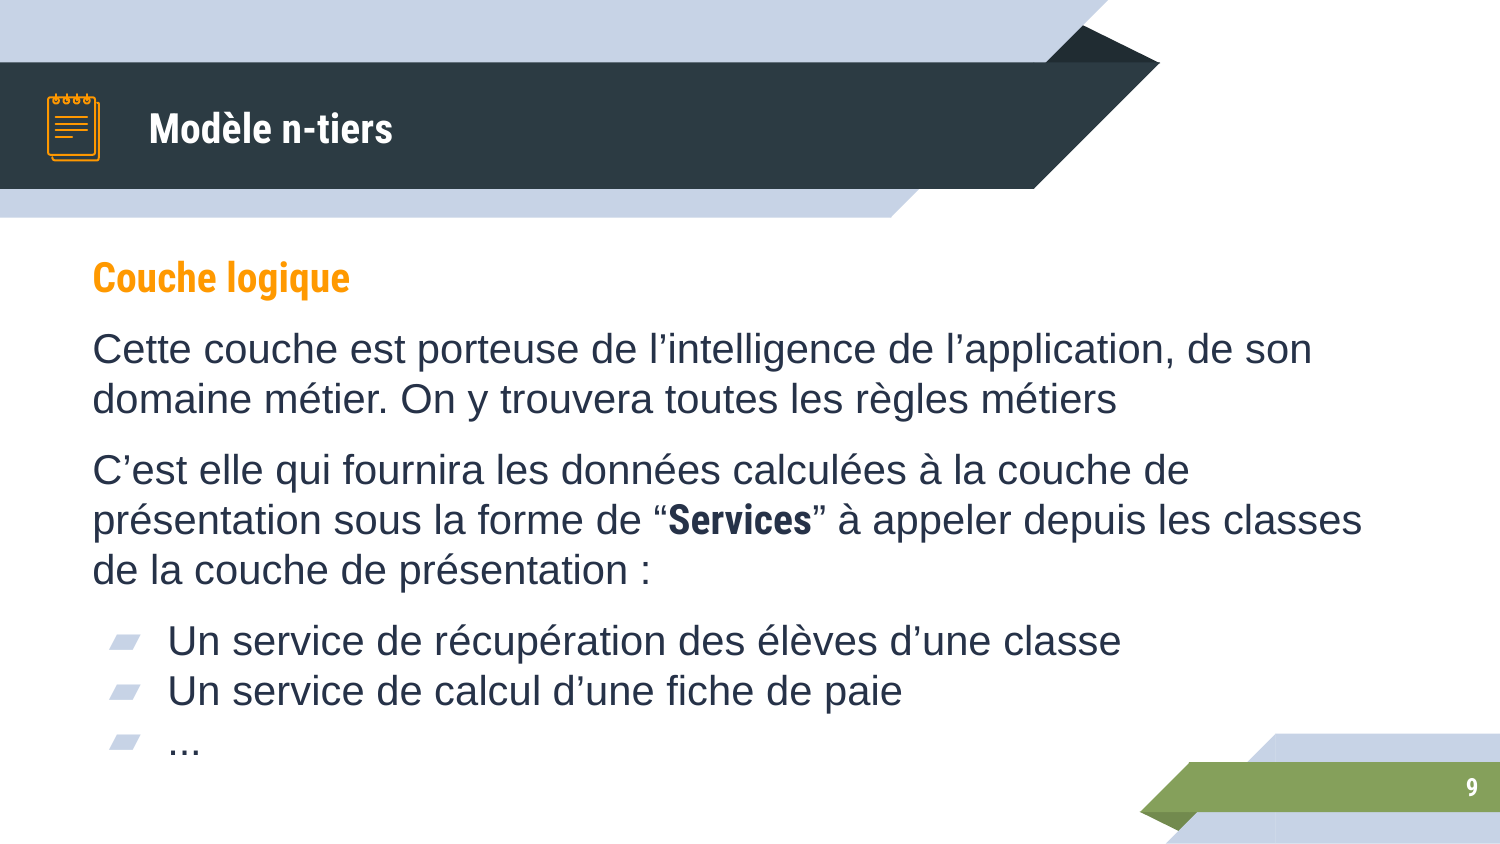

# Modèle n-tiers

Couche logique
Cette couche est porteuse de l’intelligence de l’application, de son domaine métier. On y trouvera toutes les règles métiers
C’est elle qui fournira les données calculées à la couche de présentation sous la forme de “Services” à appeler depuis les classes de la couche de présentation :
Un service de récupération des élèves d’une classe
Un service de calcul d’une fiche de paie
...

9